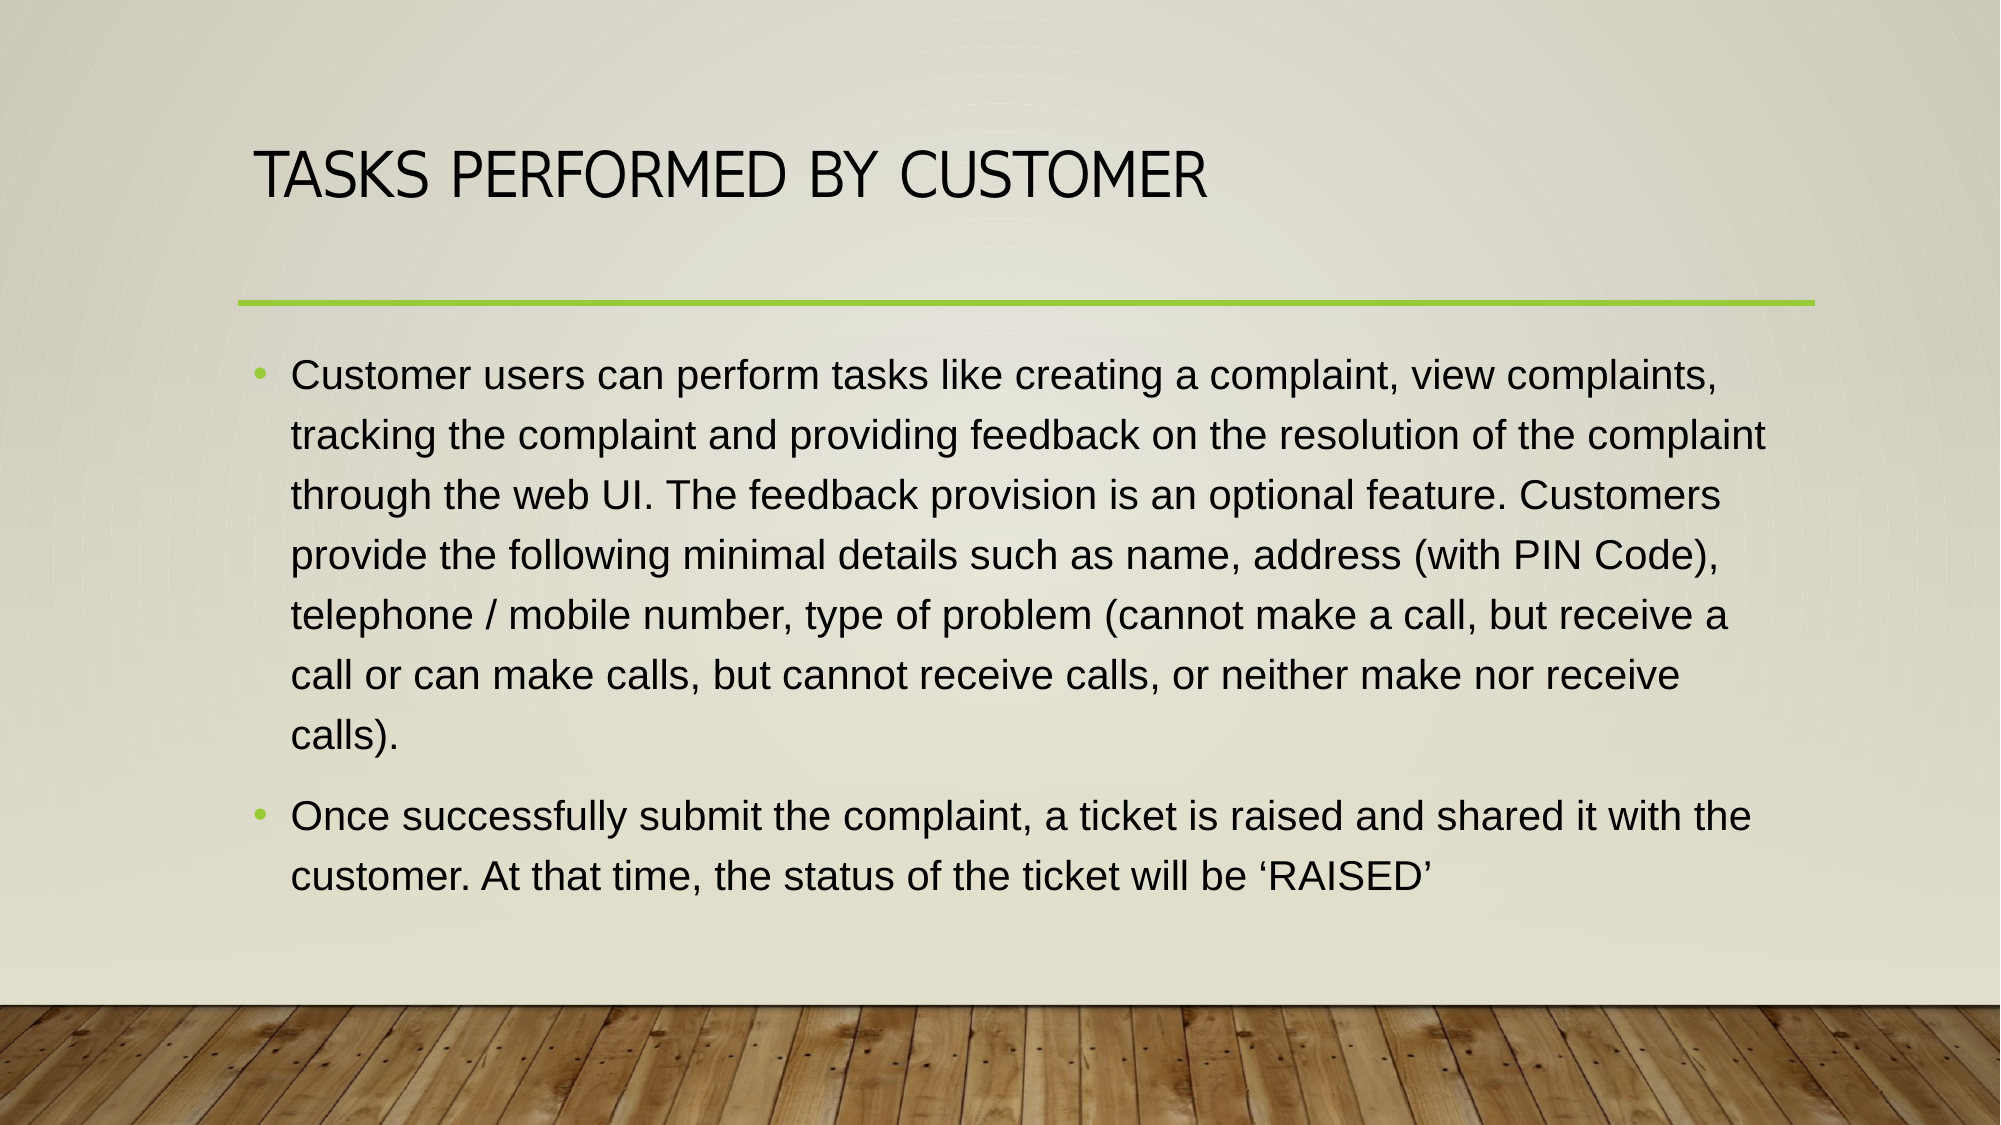

# Tasks Performed by customer
Customer users can perform tasks like creating a complaint, view complaints, tracking the complaint and providing feedback on the resolution of the complaint through the web UI. The feedback provision is an optional feature. Customers  provide the following minimal details such as name, address (with PIN Code), telephone / mobile number, type of problem (cannot make a call, but receive a call or can make calls, but cannot receive calls, or neither make nor receive calls).
Once successfully submit the complaint, a ticket is raised and shared it with the customer. At that time, the status of the ticket will be ‘RAISED’